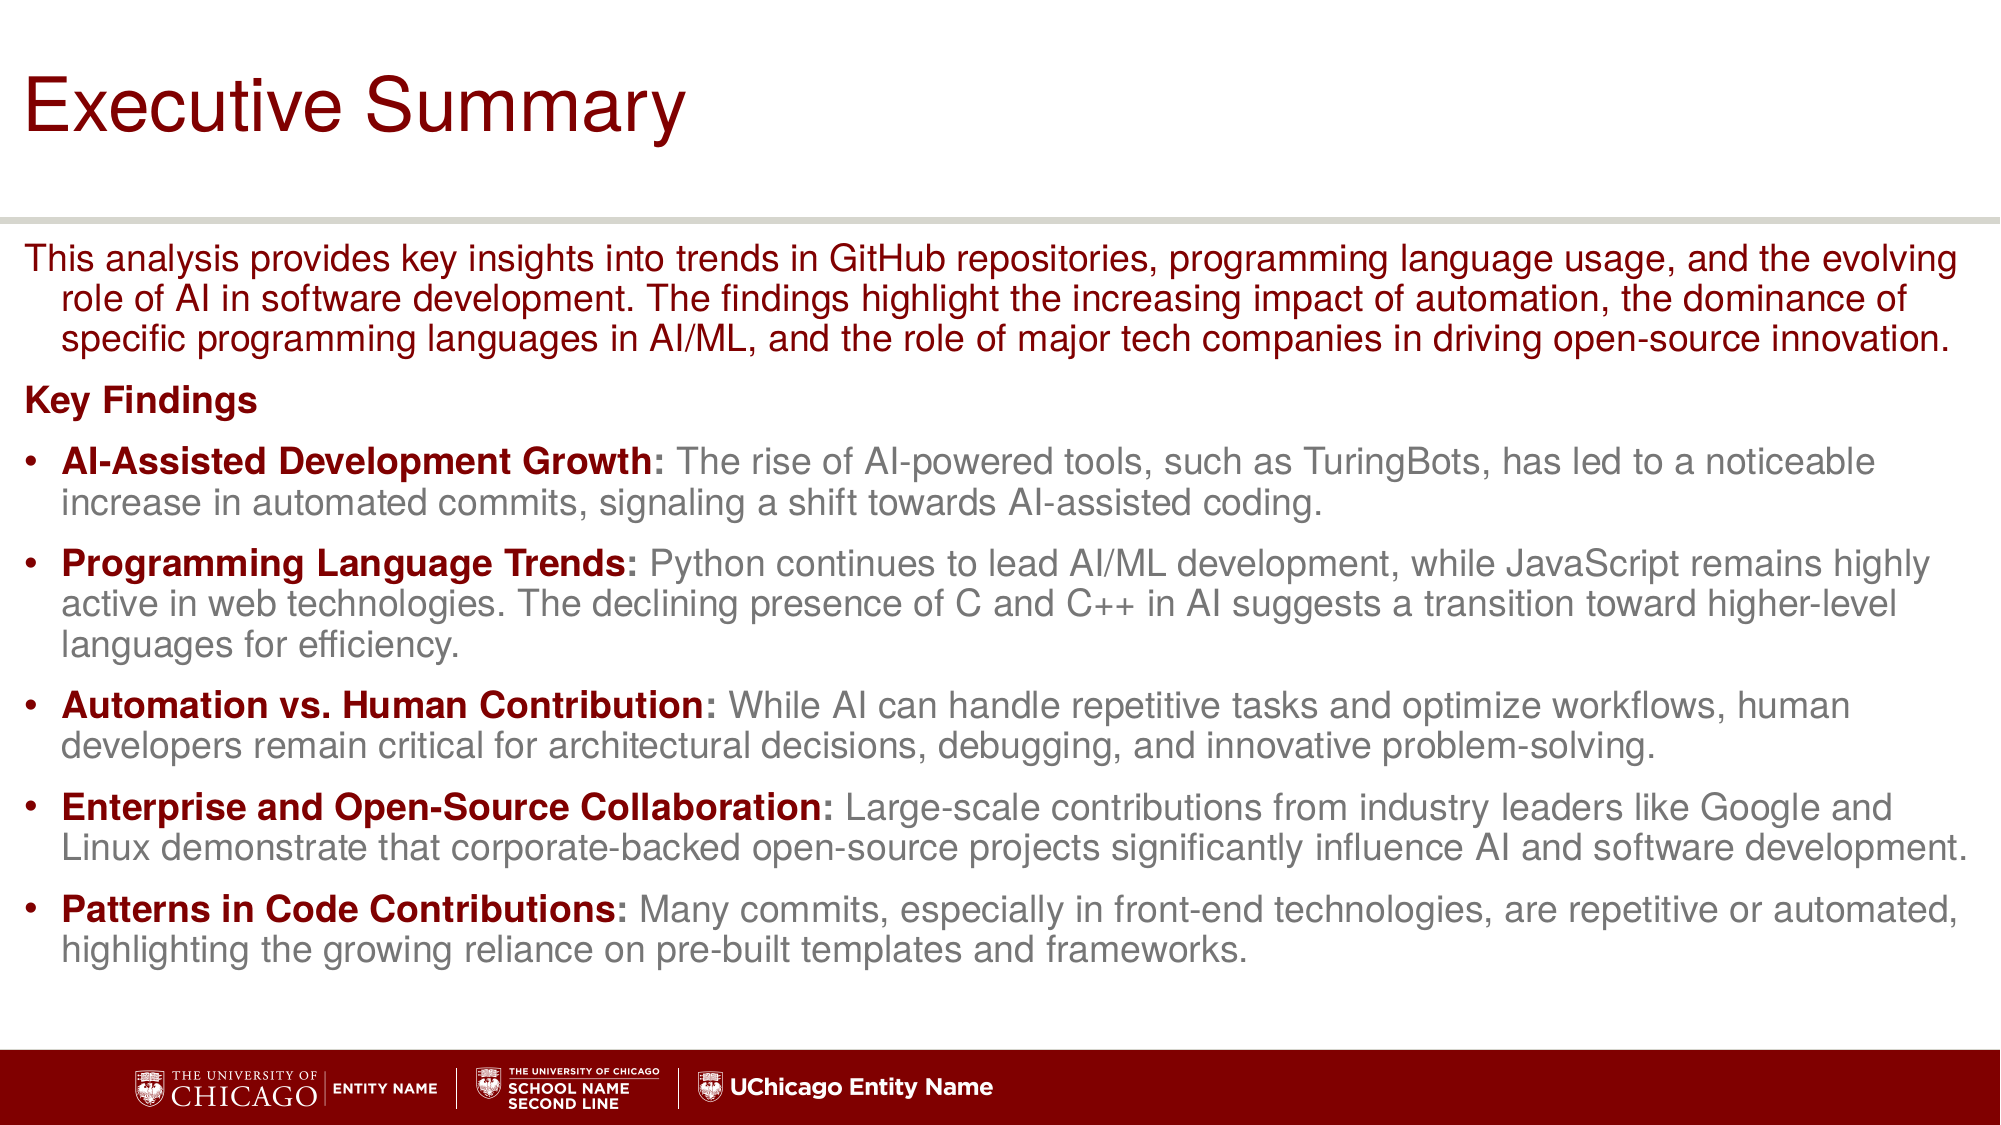

# Executive Summary
This analysis provides key insights into trends in GitHub repositories, programming language usage, and the evolving role of AI in software development. The findings highlight the increasing impact of automation, the dominance of specific programming languages in AI/ML, and the role of major tech companies in driving open-source innovation.
Key Findings
AI-Assisted Development Growth: The rise of AI-powered tools, such as TuringBots, has led to a noticeable increase in automated commits, signaling a shift towards AI-assisted coding.
Programming Language Trends: Python continues to lead AI/ML development, while JavaScript remains highly active in web technologies. The declining presence of C and C++ in AI suggests a transition toward higher-level languages for efficiency.
Automation vs. Human Contribution: While AI can handle repetitive tasks and optimize workflows, human developers remain critical for architectural decisions, debugging, and innovative problem-solving.
Enterprise and Open-Source Collaboration: Large-scale contributions from industry leaders like Google and Linux demonstrate that corporate-backed open-source projects significantly influence AI and software development.
Patterns in Code Contributions: Many commits, especially in front-end technologies, are repetitive or automated, highlighting the growing reliance on pre-built templates and frameworks.